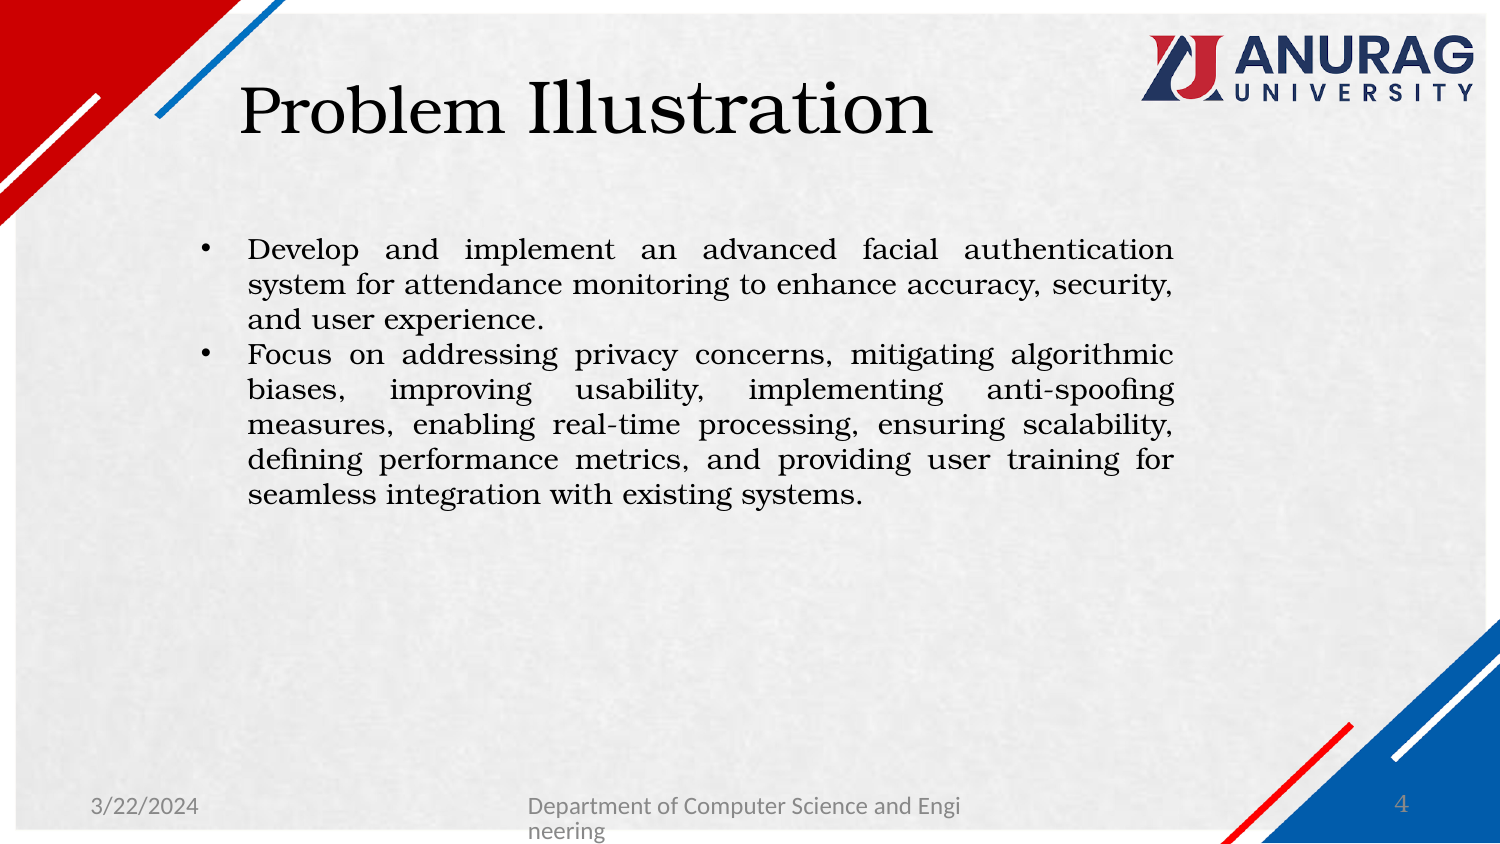

# Problem Illustration
Develop and implement an advanced facial authentication system for attendance monitoring to enhance accuracy, security, and user experience.
Focus on addressing privacy concerns, mitigating algorithmic biases, improving usability, implementing anti-spoofing measures, enabling real-time processing, ensuring scalability, defining performance metrics, and providing user training for seamless integration with existing systems.

3/22/2024
Department of Computer Science and Engineering
4